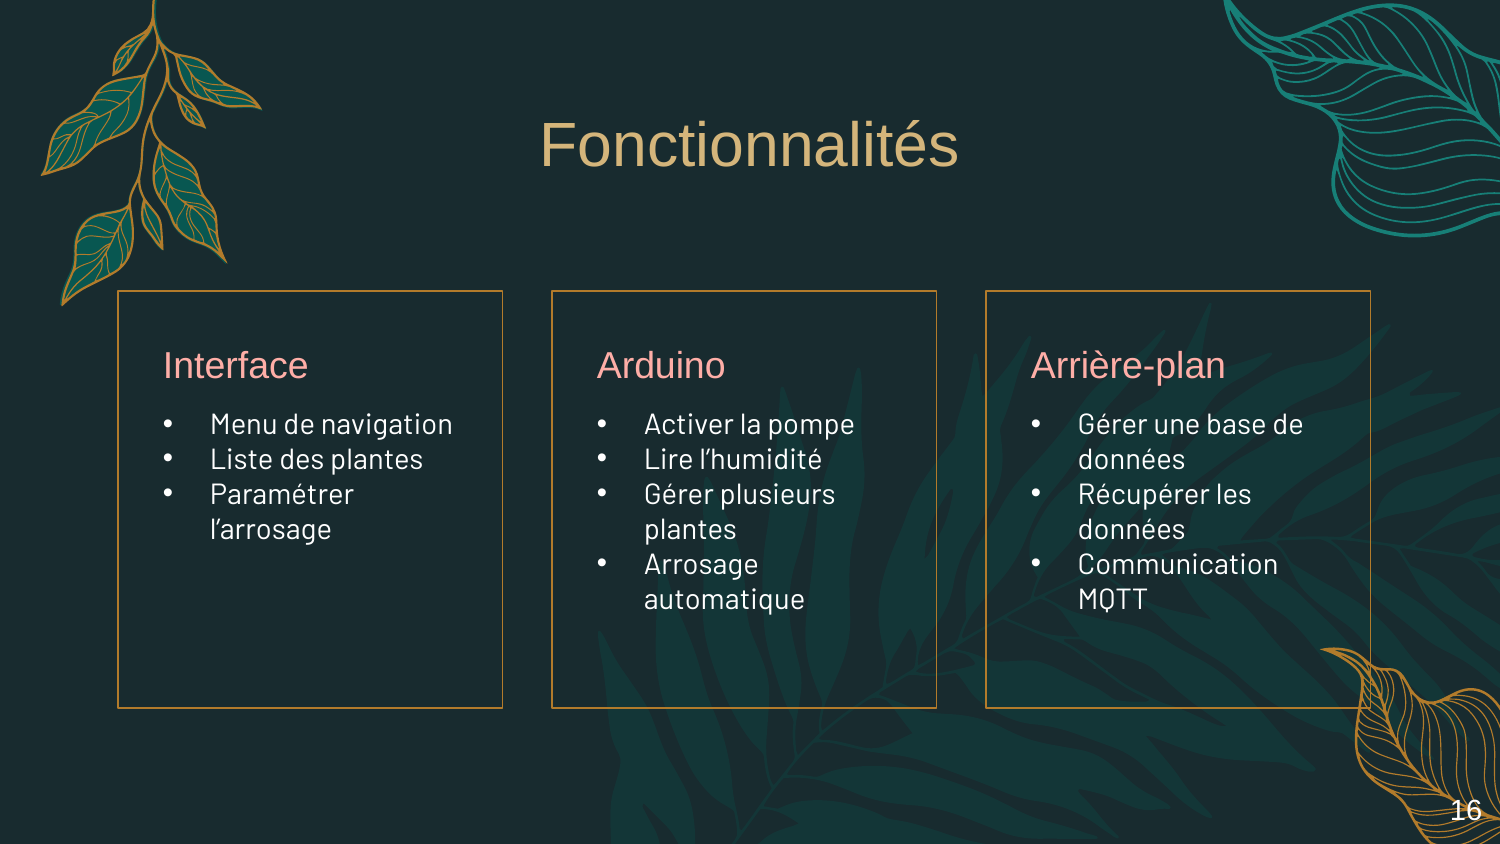

Fonctionnalités

Arrière-plan
# Interface
Arduino
Activer la pompe
Lire l’humidité
Gérer plusieurs plantes
Arrosage automatique
Menu de navigation
Liste des plantes
Paramétrer l’arrosage
Gérer une base de données
Récupérer les données
Communication MQTT
16